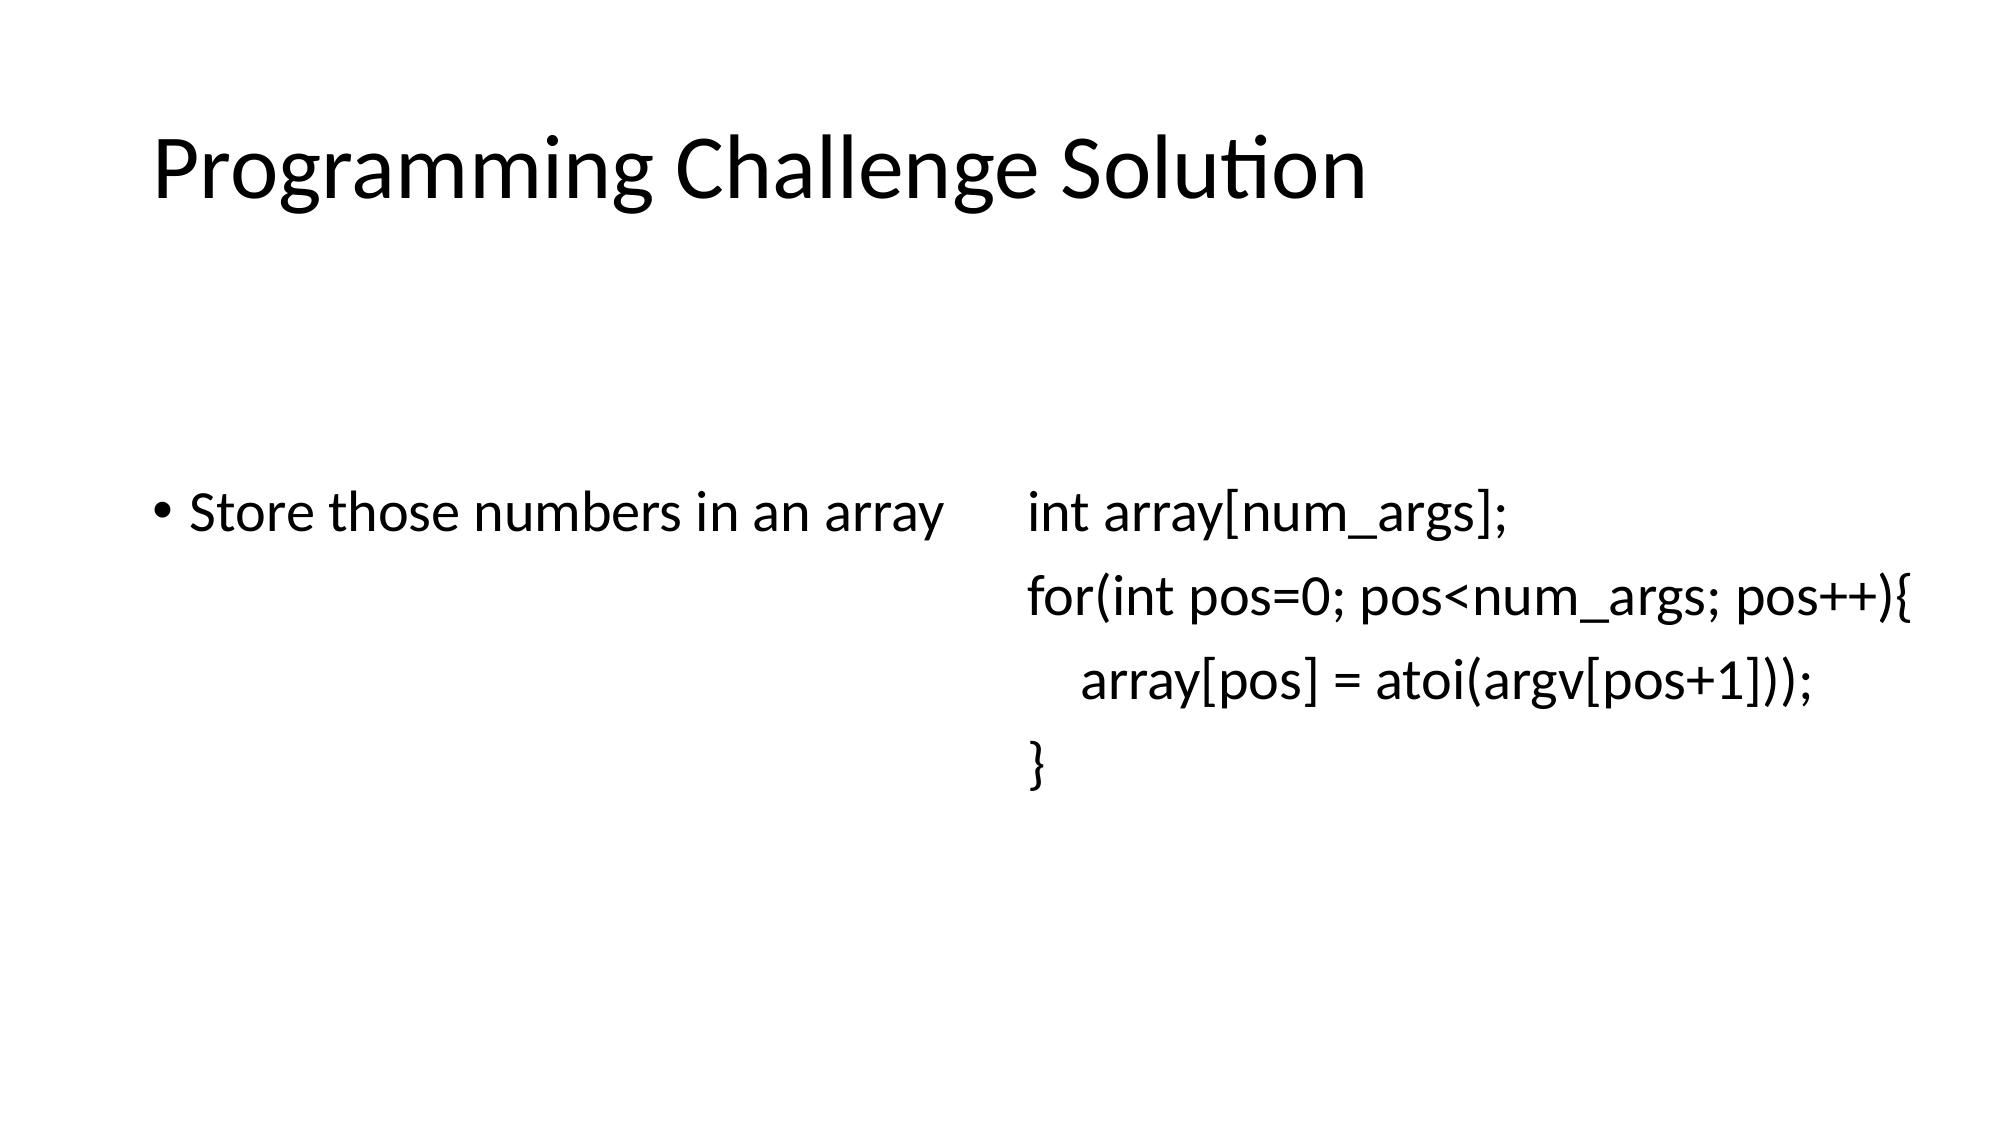

# Programming Challenge Solution

Store those numbers in an array

int array[num_args];
for(int pos=0; pos<num_args; pos++){
    array[pos] = atoi(argv[pos+1]));
}